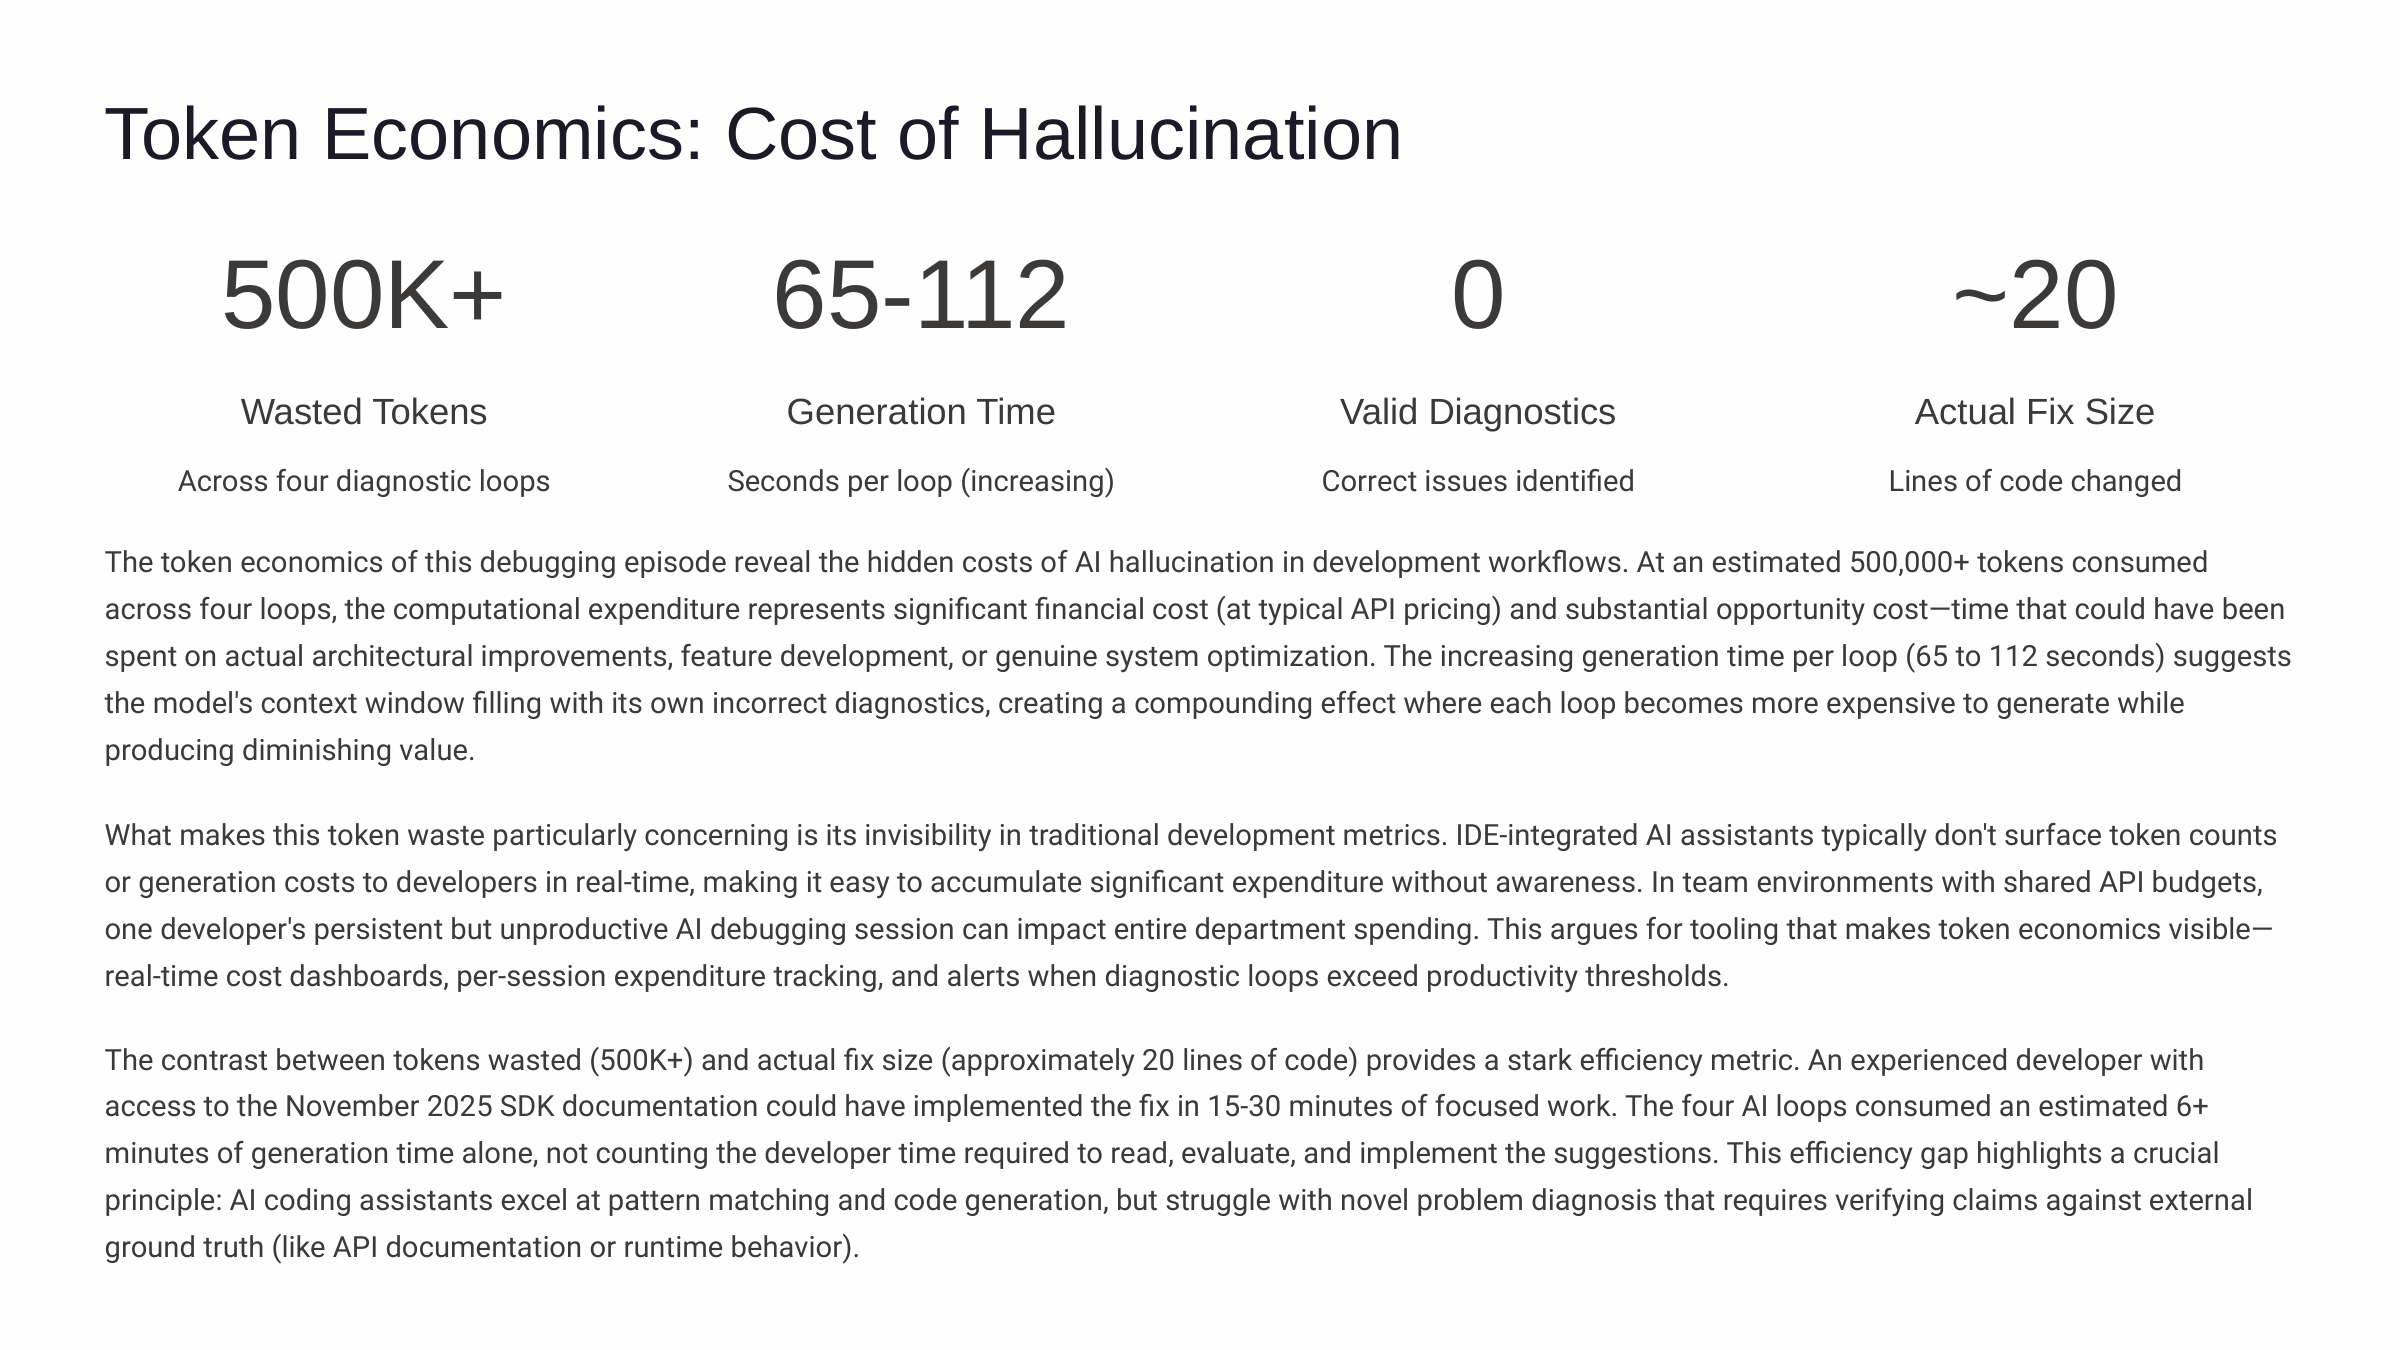

Token Economics: Cost of Hallucination
500K+
65-112
0
~20
Wasted Tokens
Generation Time
Valid Diagnostics
Actual Fix Size
Across four diagnostic loops
Seconds per loop (increasing)
Correct issues identified
Lines of code changed
The token economics of this debugging episode reveal the hidden costs of AI hallucination in development workflows. At an estimated 500,000+ tokens consumed across four loops, the computational expenditure represents significant financial cost (at typical API pricing) and substantial opportunity cost—time that could have been spent on actual architectural improvements, feature development, or genuine system optimization. The increasing generation time per loop (65 to 112 seconds) suggests the model's context window filling with its own incorrect diagnostics, creating a compounding effect where each loop becomes more expensive to generate while producing diminishing value.
What makes this token waste particularly concerning is its invisibility in traditional development metrics. IDE-integrated AI assistants typically don't surface token counts or generation costs to developers in real-time, making it easy to accumulate significant expenditure without awareness. In team environments with shared API budgets, one developer's persistent but unproductive AI debugging session can impact entire department spending. This argues for tooling that makes token economics visible—real-time cost dashboards, per-session expenditure tracking, and alerts when diagnostic loops exceed productivity thresholds.
The contrast between tokens wasted (500K+) and actual fix size (approximately 20 lines of code) provides a stark efficiency metric. An experienced developer with access to the November 2025 SDK documentation could have implemented the fix in 15-30 minutes of focused work. The four AI loops consumed an estimated 6+ minutes of generation time alone, not counting the developer time required to read, evaluate, and implement the suggestions. This efficiency gap highlights a crucial principle: AI coding assistants excel at pattern matching and code generation, but struggle with novel problem diagnosis that requires verifying claims against external ground truth (like API documentation or runtime behavior).